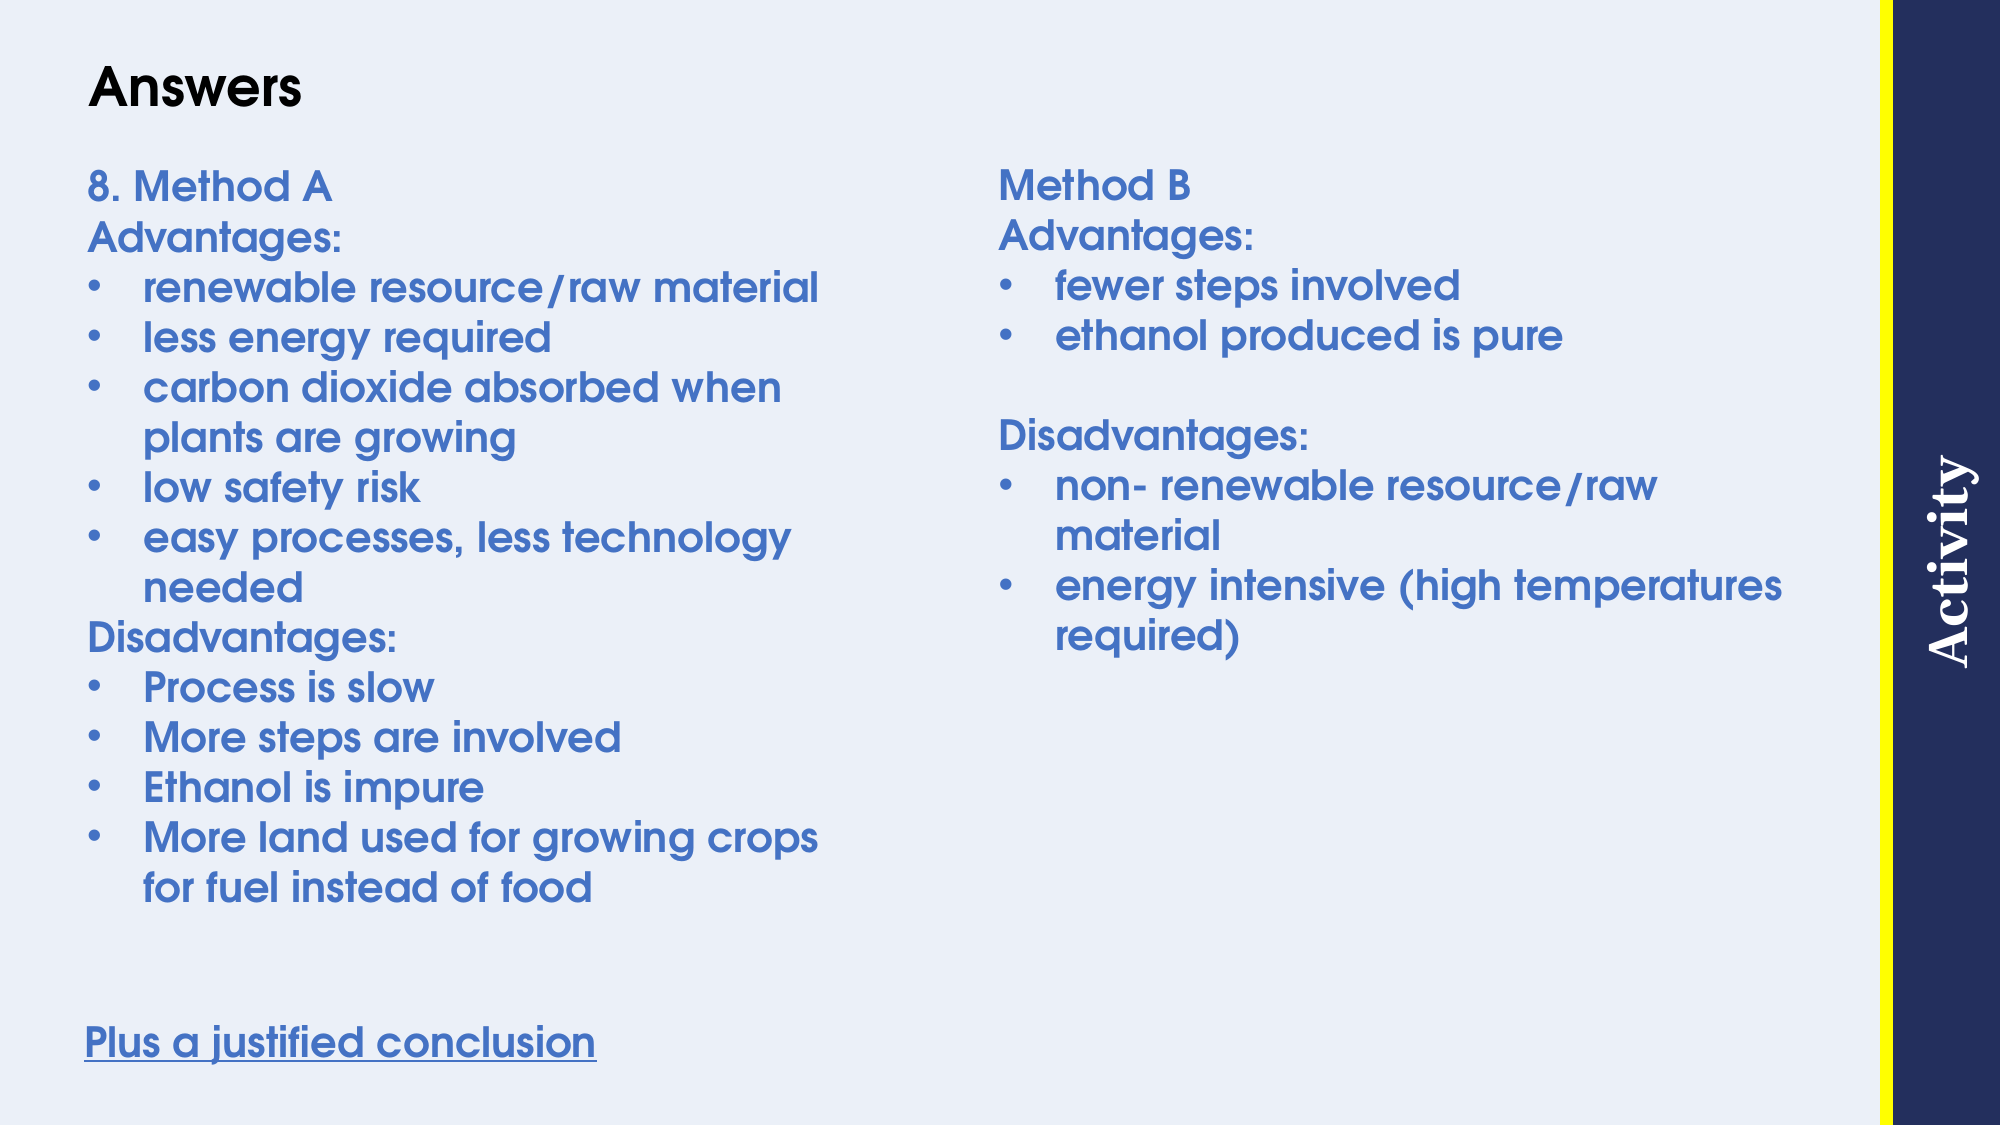

# Answers
Method B
Advantages:
fewer steps involved
ethanol produced is pure

Disadvantages:
non- renewable resource/raw material
energy intensive (high temperatures required)
8. Method A
Advantages:
renewable resource/raw material
less energy required
carbon dioxide absorbed when plants are growing
low safety risk
easy processes, less technology needed
Disadvantages:
Process is slow
More steps are involved
Ethanol is impure
More land used for growing crops for fuel instead of food

Plus a justified conclusion